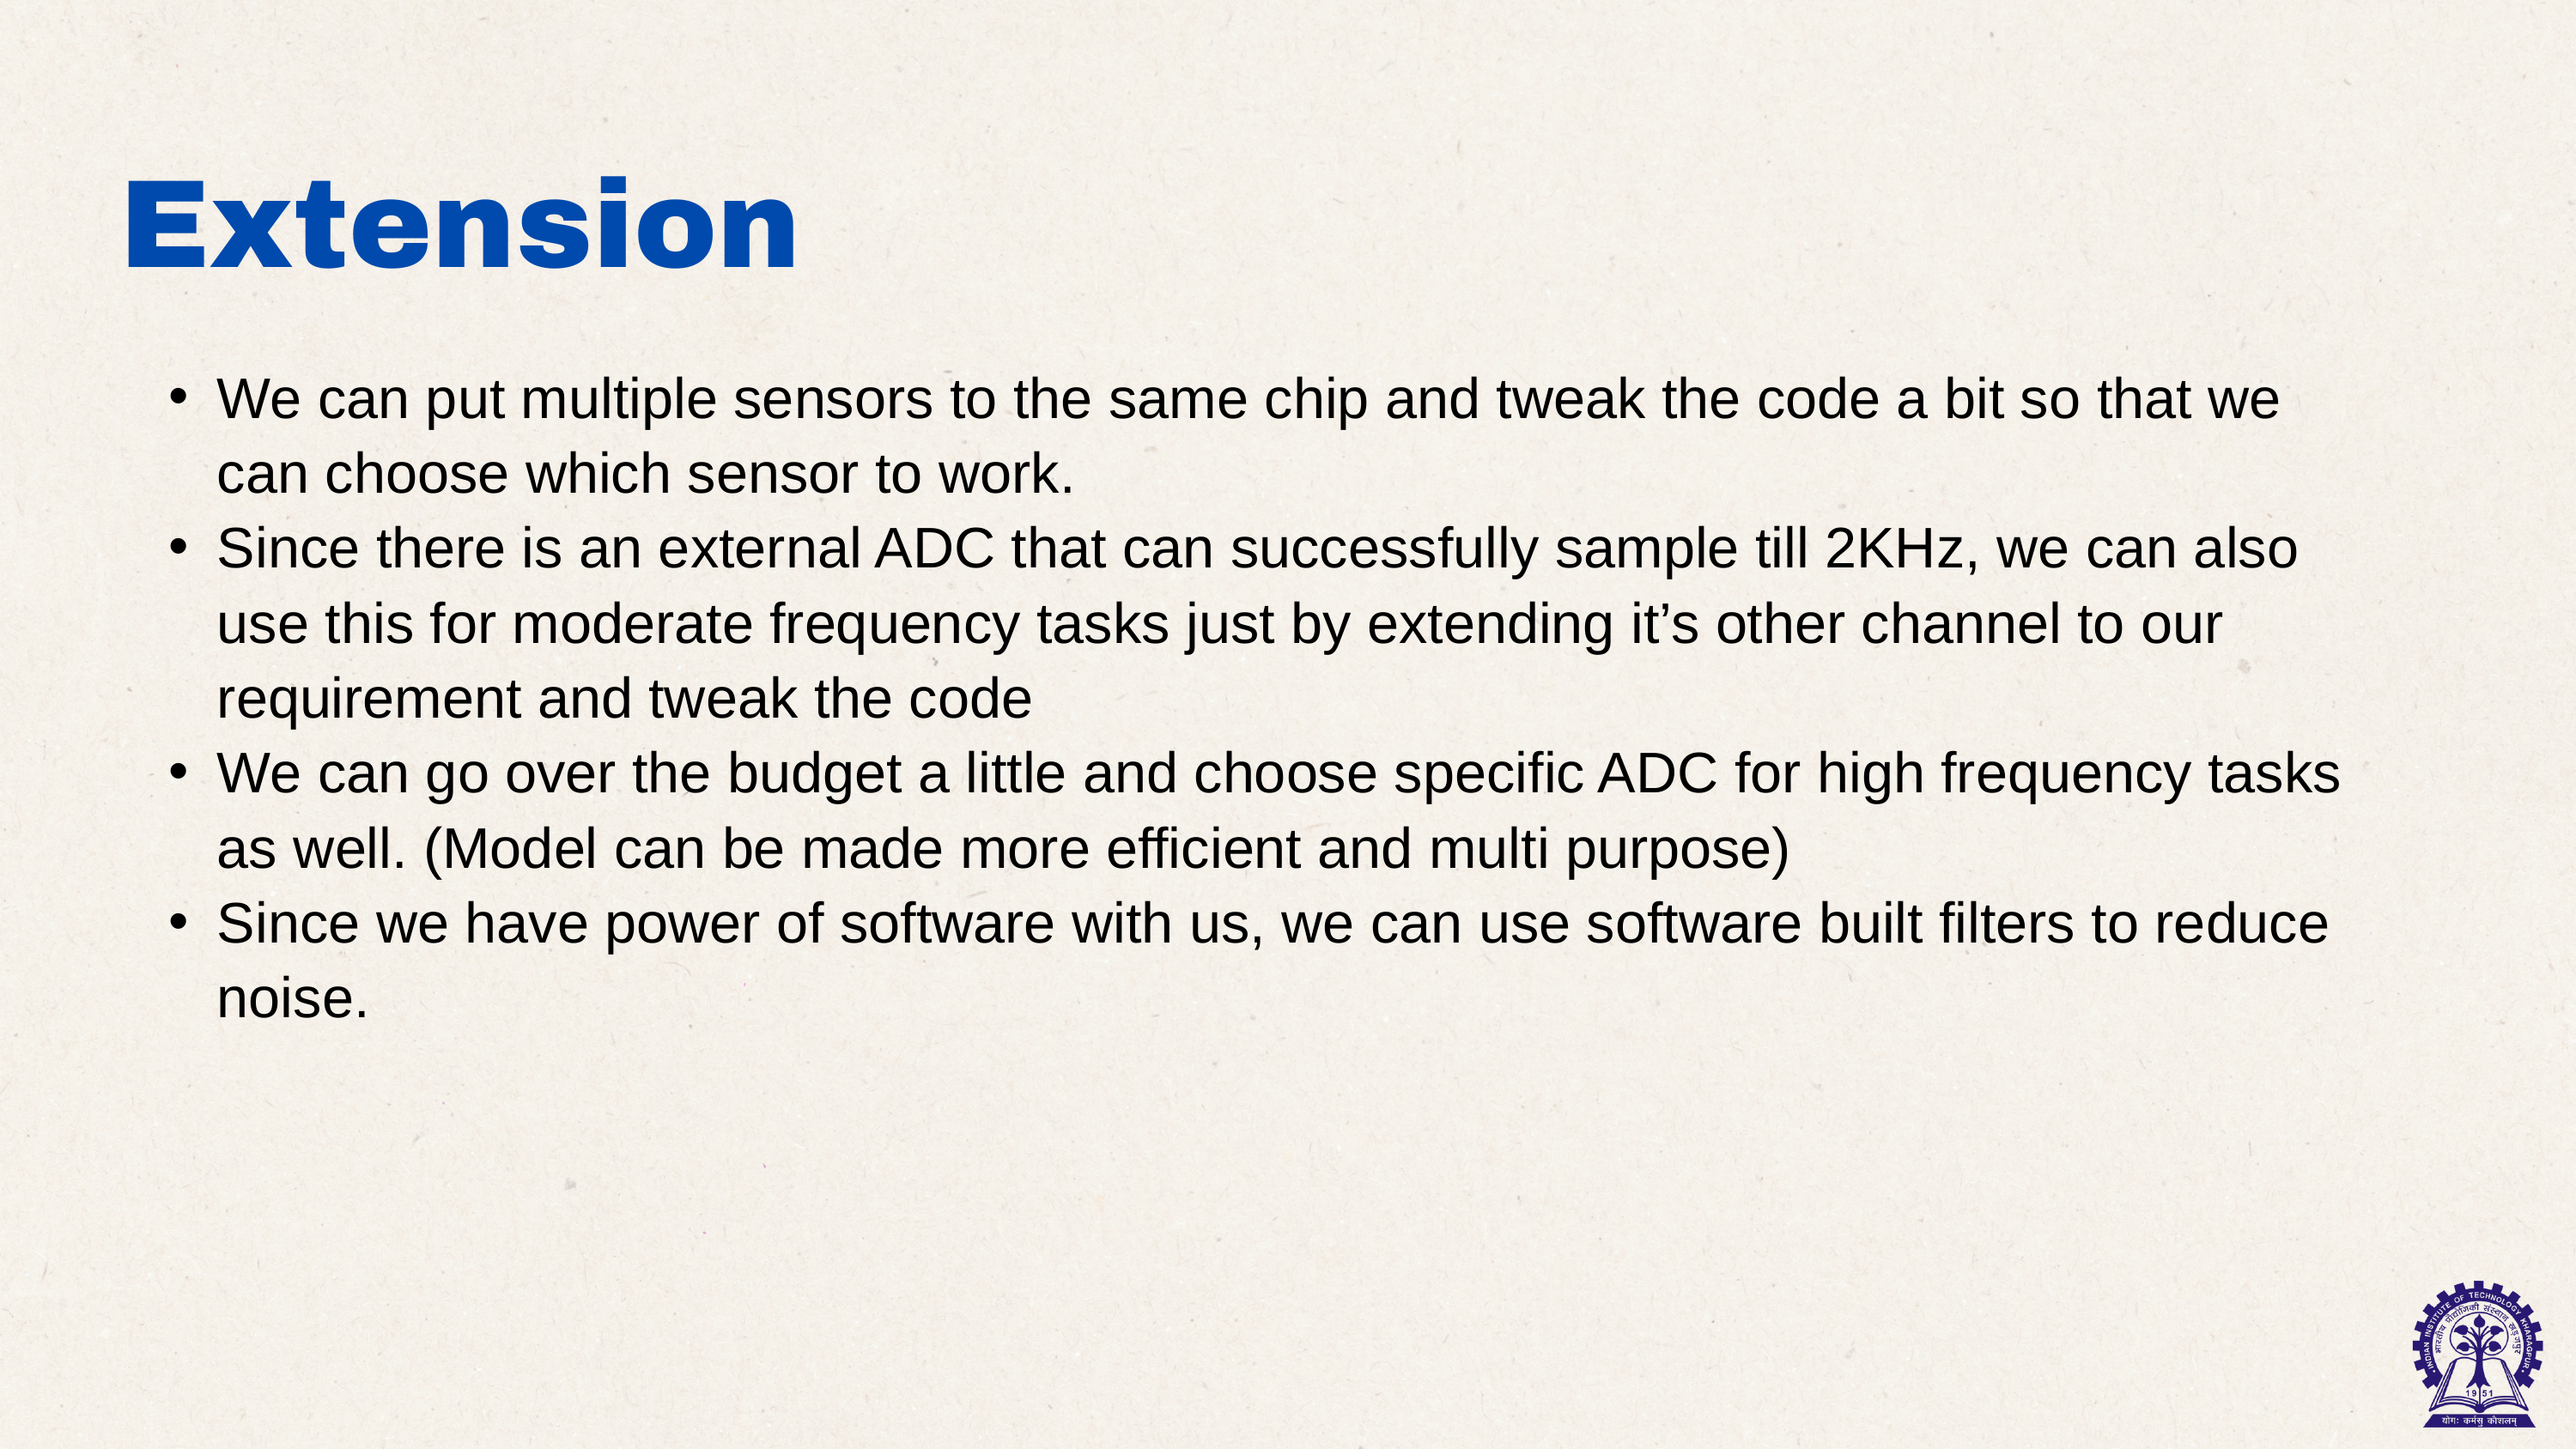

Extension
We can put multiple sensors to the same chip and tweak the code a bit so that we can choose which sensor to work.
Since there is an external ADC that can successfully sample till 2KHz, we can also use this for moderate frequency tasks just by extending it’s other channel to our requirement and tweak the code
We can go over the budget a little and choose specific ADC for high frequency tasks as well. (Model can be made more efficient and multi purpose)
Since we have power of software with us, we can use software built filters to reduce noise.